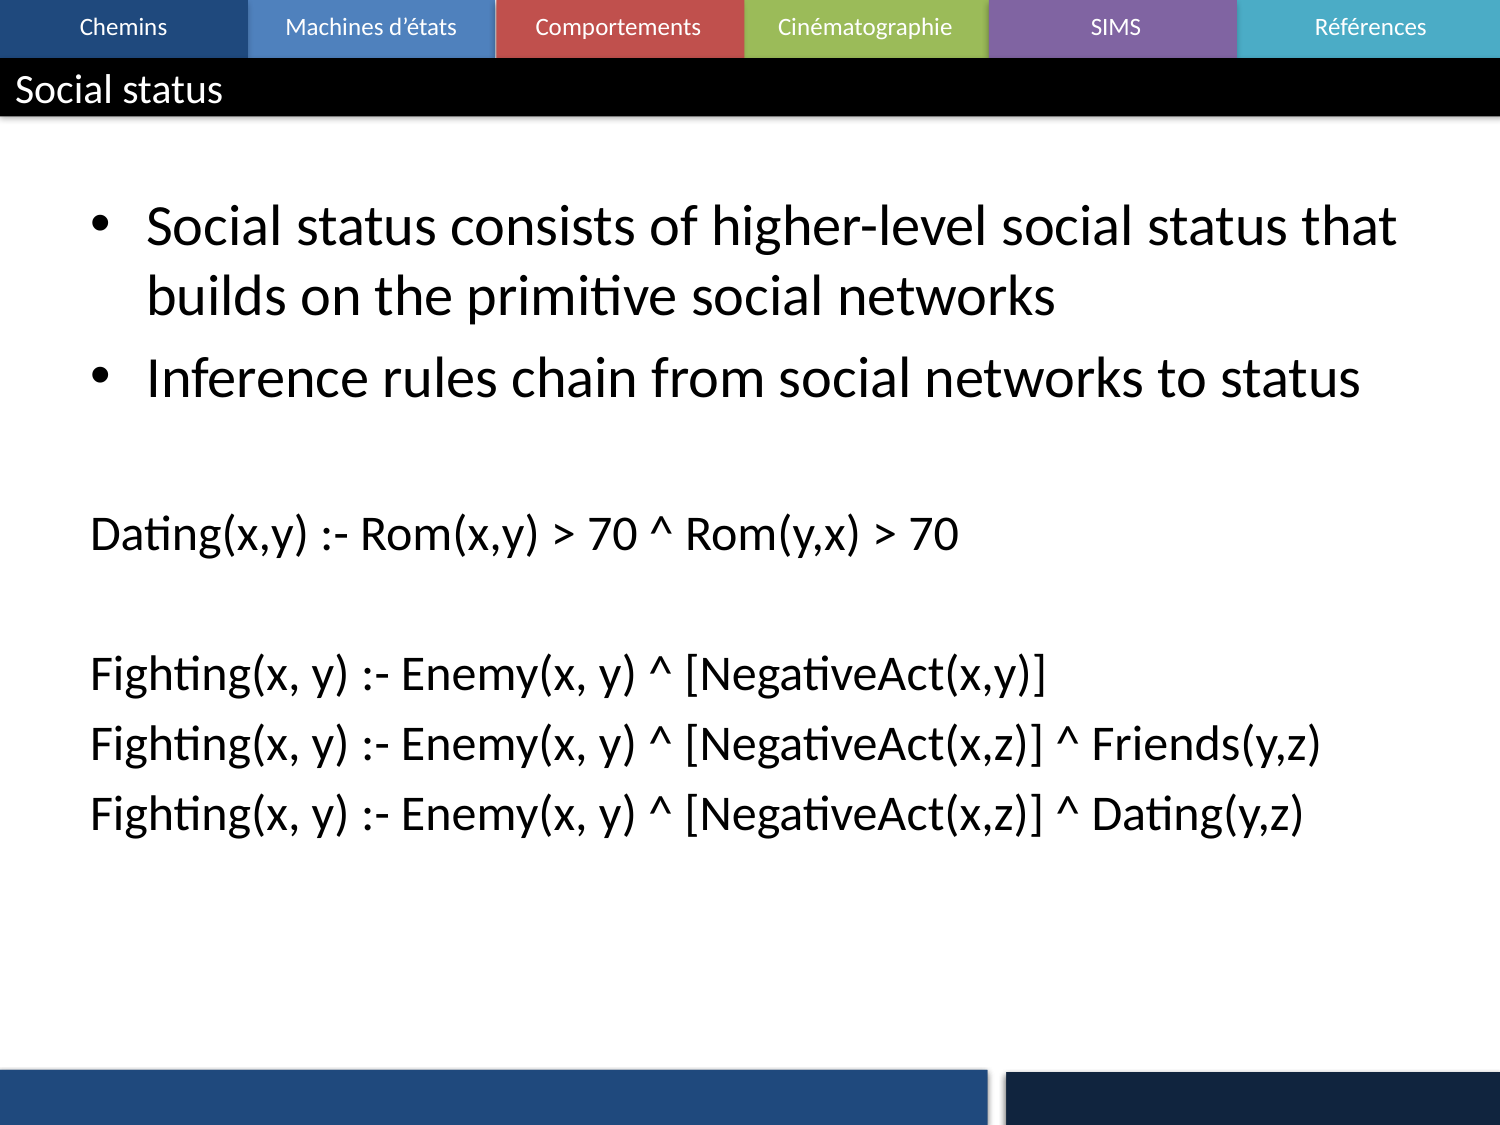

Social status
Social status consists of higher-level social status that builds on the primitive social networks
Inference rules chain from social networks to status

Dating(x,y) :- Rom(x,y) > 70 ^ Rom(y,x) > 70

Fighting(x, y) :- Enemy(x, y) ^ [NegativeAct(x,y)]
Fighting(x, y) :- Enemy(x, y) ^ [NegativeAct(x,z)] ^ Friends(y,z)
Fighting(x, y) :- Enemy(x, y) ^ [NegativeAct(x,z)] ^ Dating(y,z)